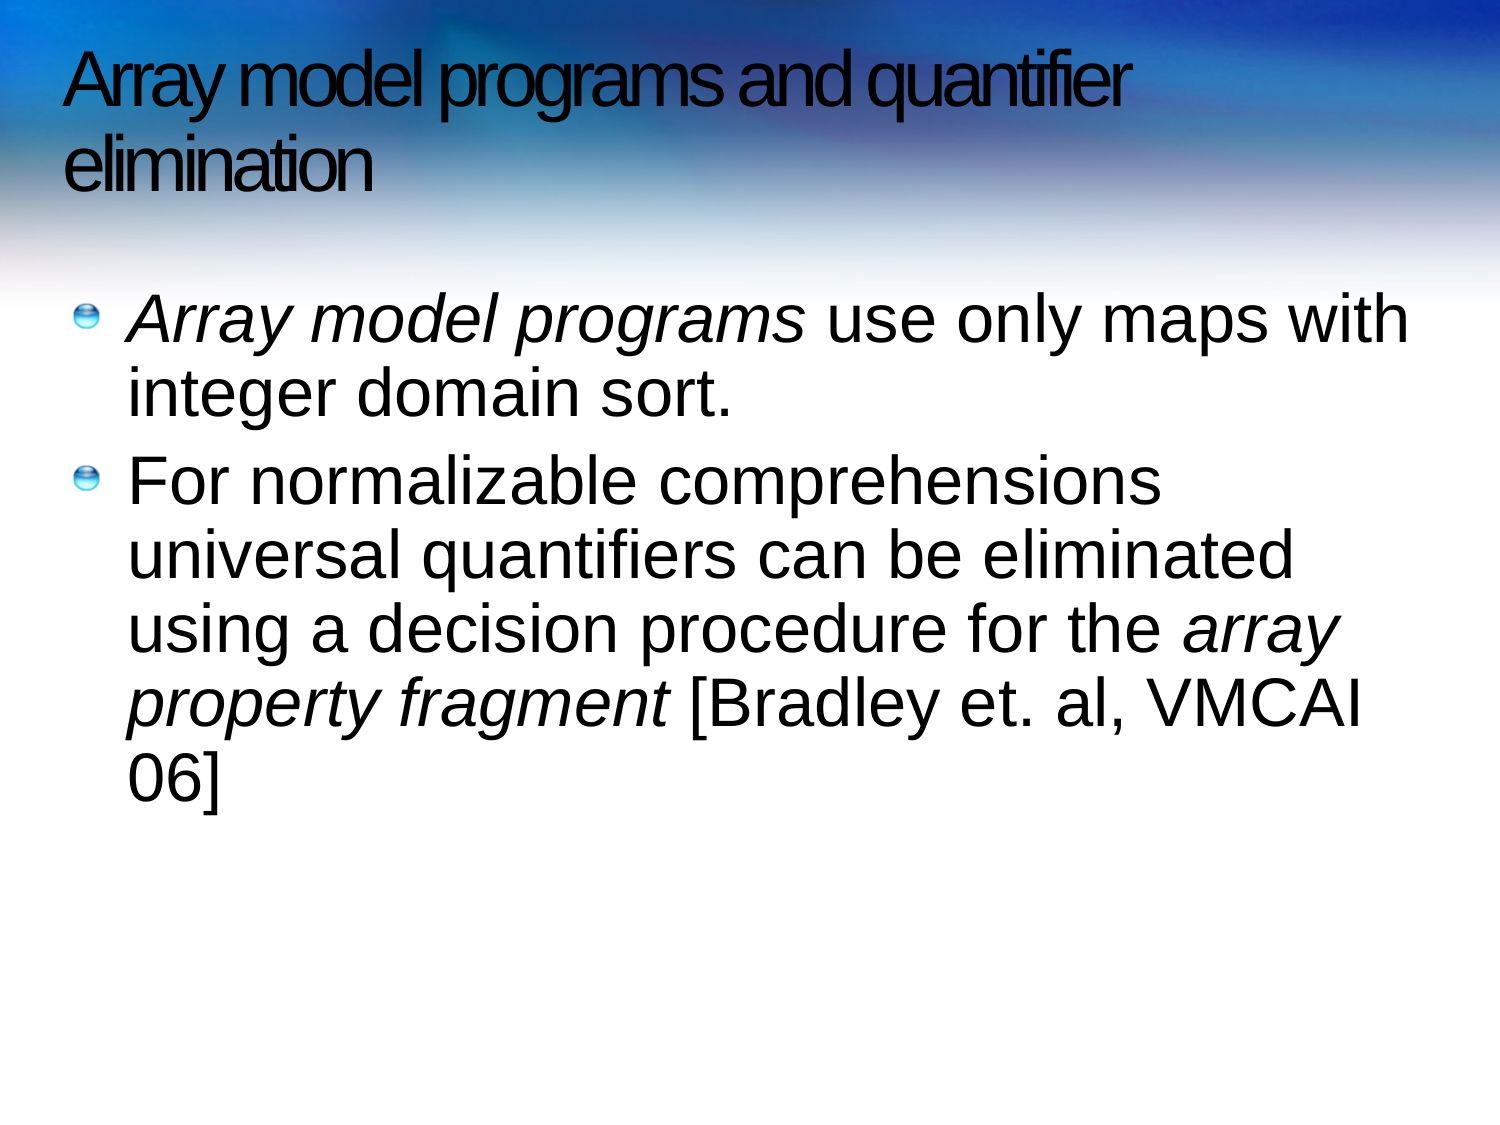

# Array model programs and quantifier elimination
Array model programs use only maps with integer domain sort.
For normalizable comprehensions universal quantifiers can be eliminated using a decision procedure for the array property fragment [Bradley et. al, VMCAI 06]